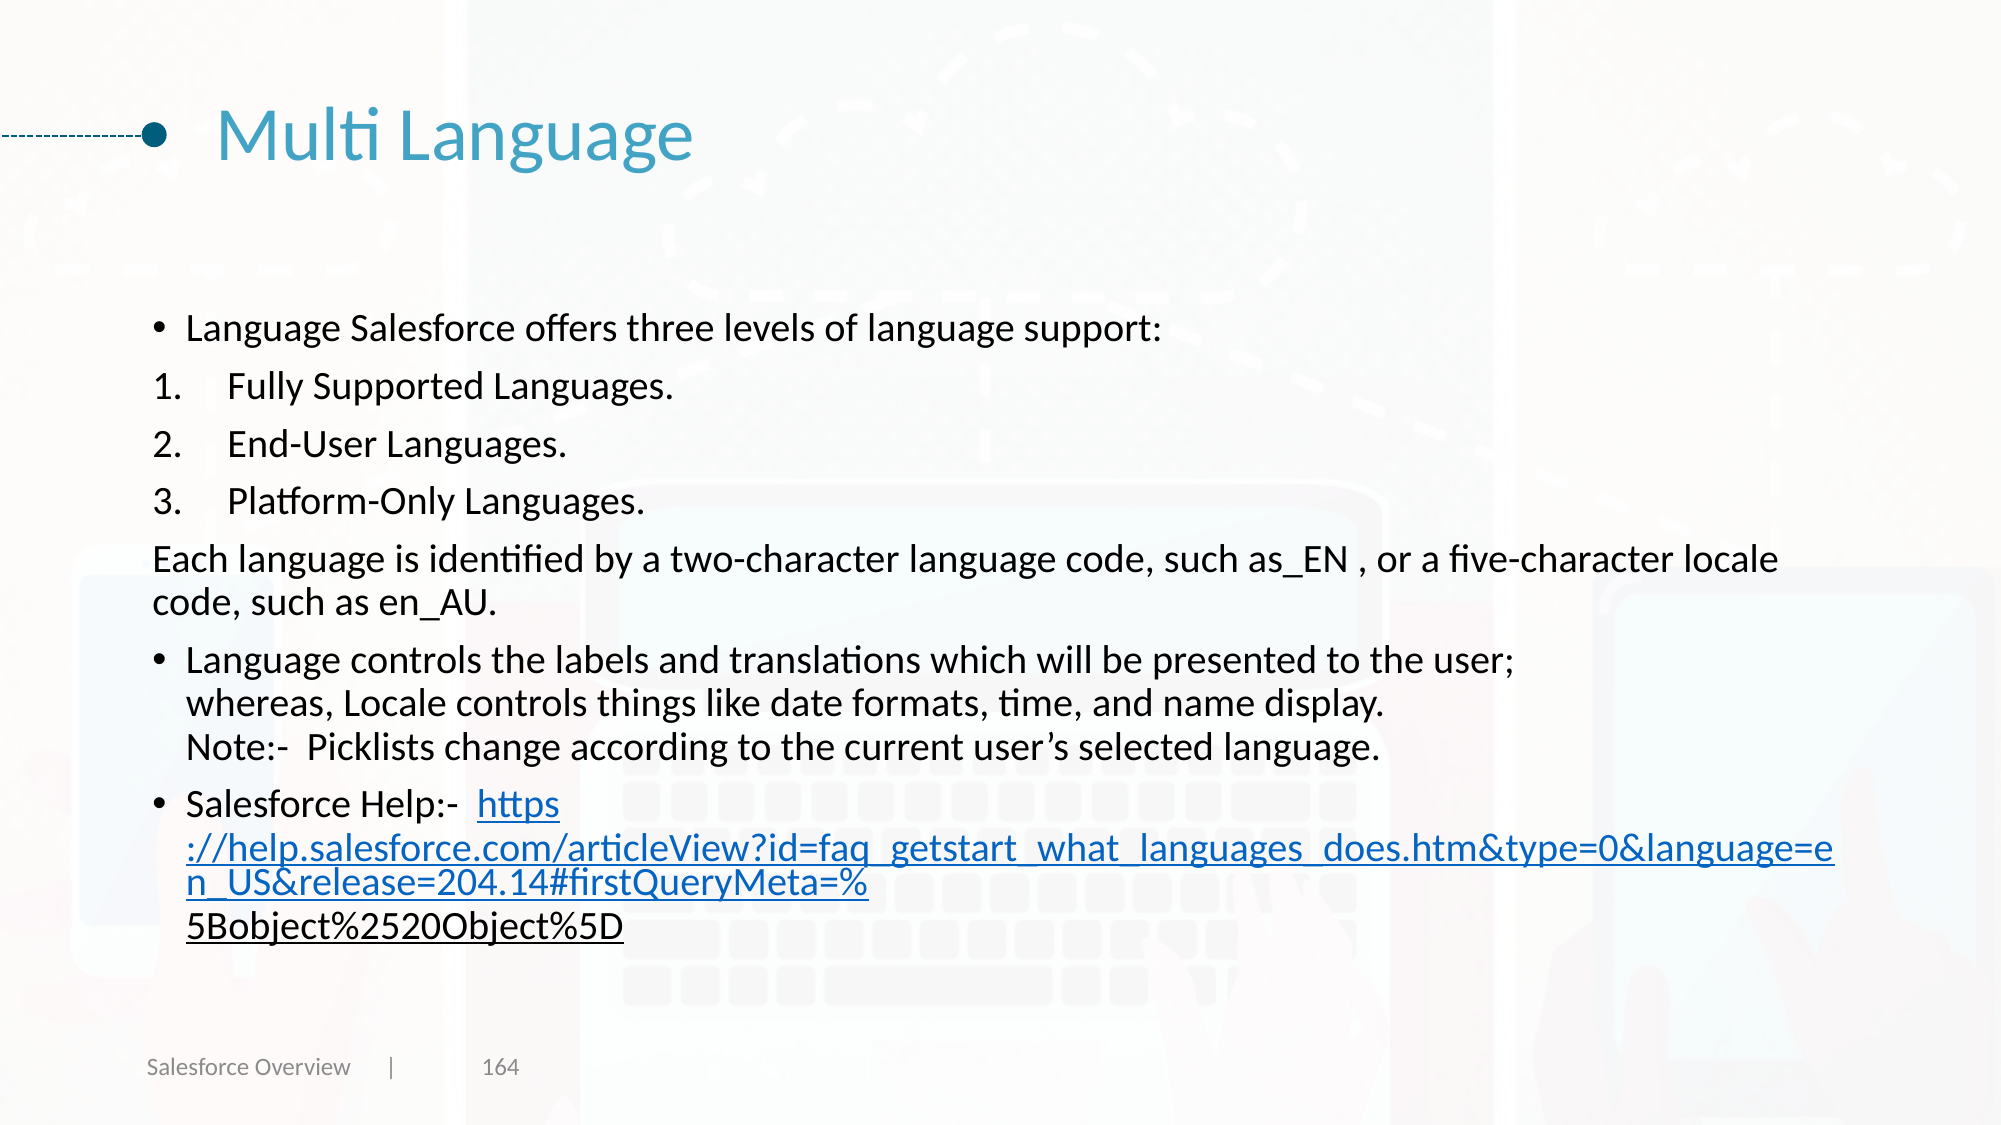

# Multi Language
Language Salesforce offers three levels of language support:
Fully Supported Languages.
End-User Languages.
Platform-Only Languages.
Each language is identified by a two-character language code, such as_EN , or a five-character locale code, such as en_AU.
Language controls the labels and translations which will be presented to the user; whereas, Locale controls things like date formats, time, and name display.
Note:-  Picklists change according to the current user’s selected language.
Salesforce Help:-  https://help.salesforce.com/articleView?id=faq_getstart_what_languages_does.htm&type=0&language=en_US&release=204.14#firstQueryMeta=%5Bobject%2520Object%5D
Salesforce Overview      |
164